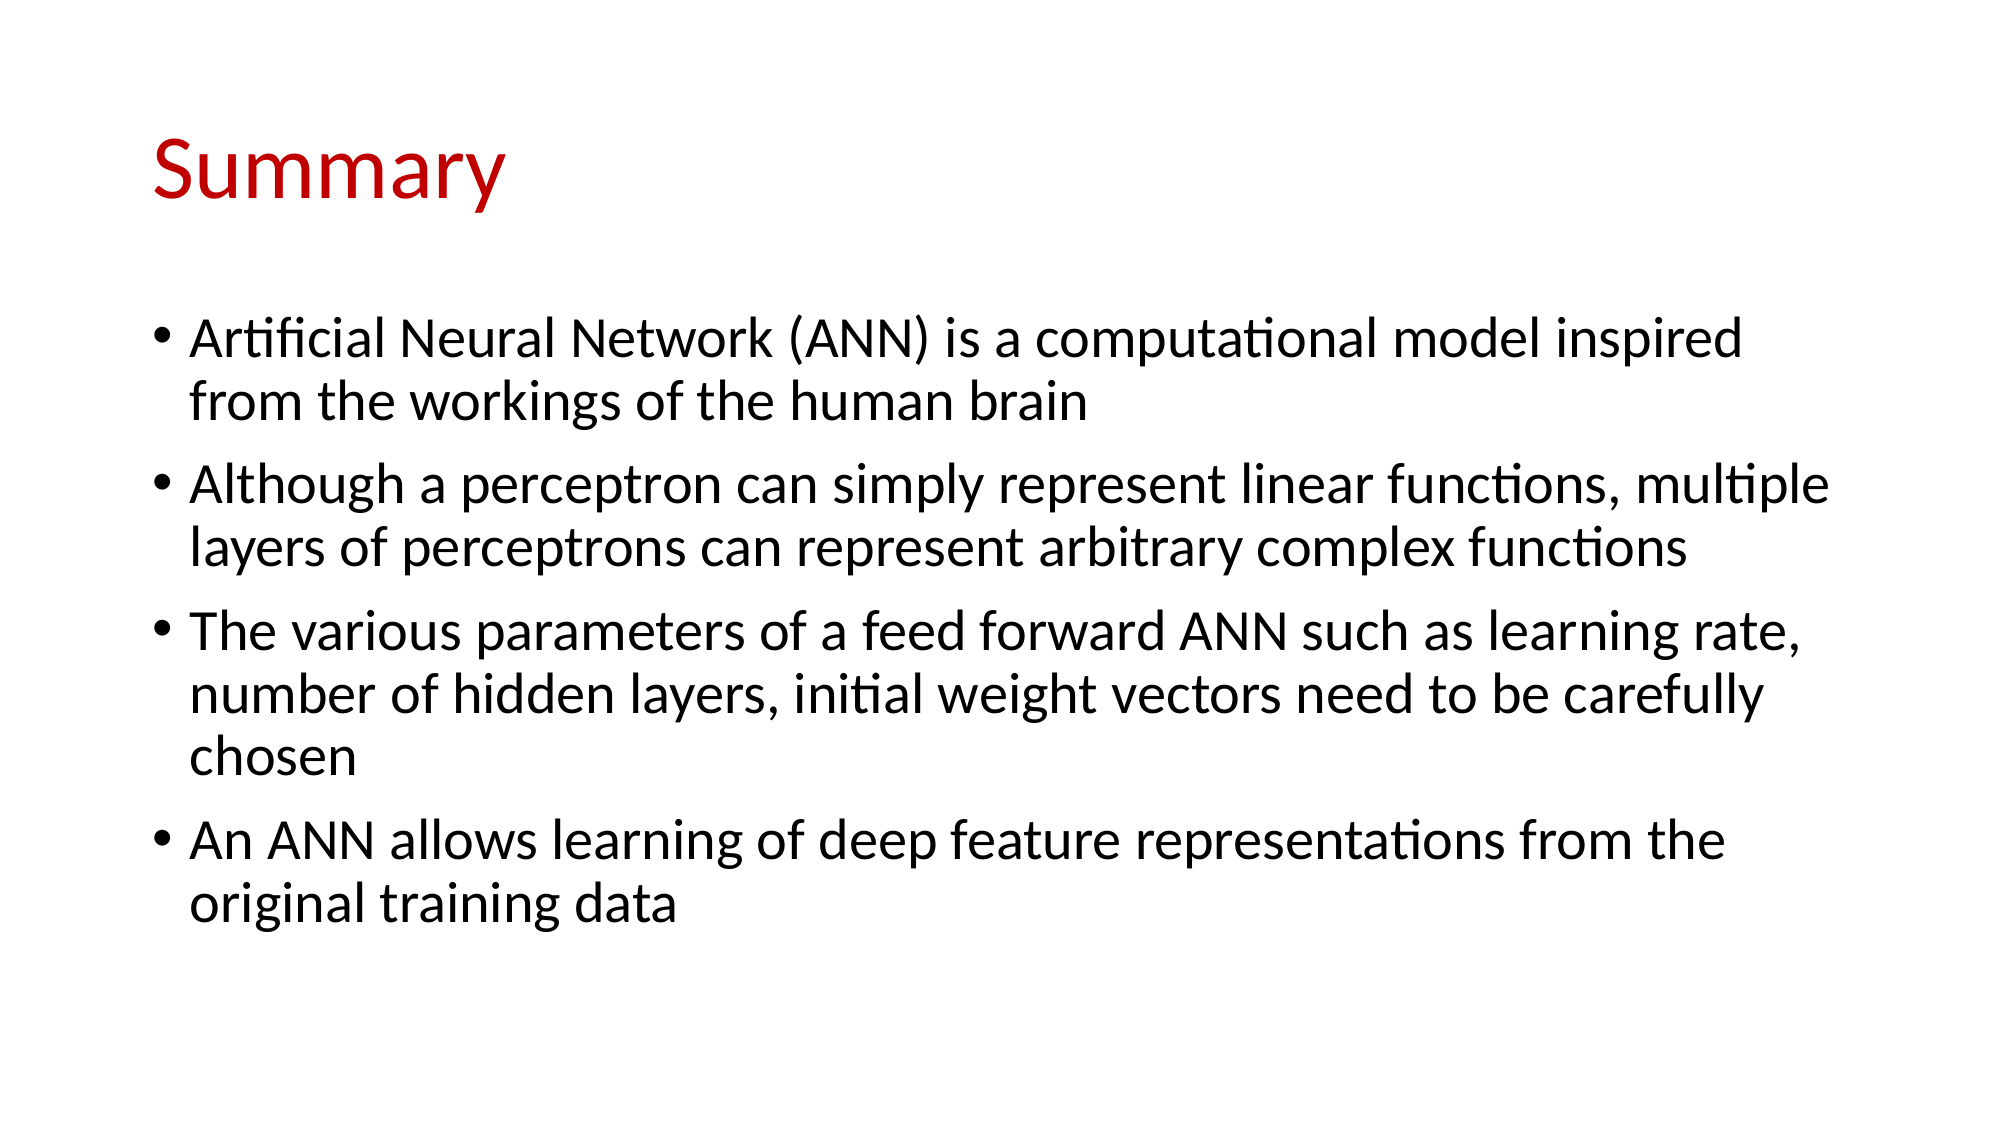

# Summary
Artificial Neural Network (ANN) is a computational model inspired from the workings of the human brain
Although a perceptron can simply represent linear functions, multiple layers of perceptrons can represent arbitrary complex functions
The various parameters of a feed forward ANN such as learning rate, number of hidden layers, initial weight vectors need to be carefully chosen
An ANN allows learning of deep feature representations from the original training data